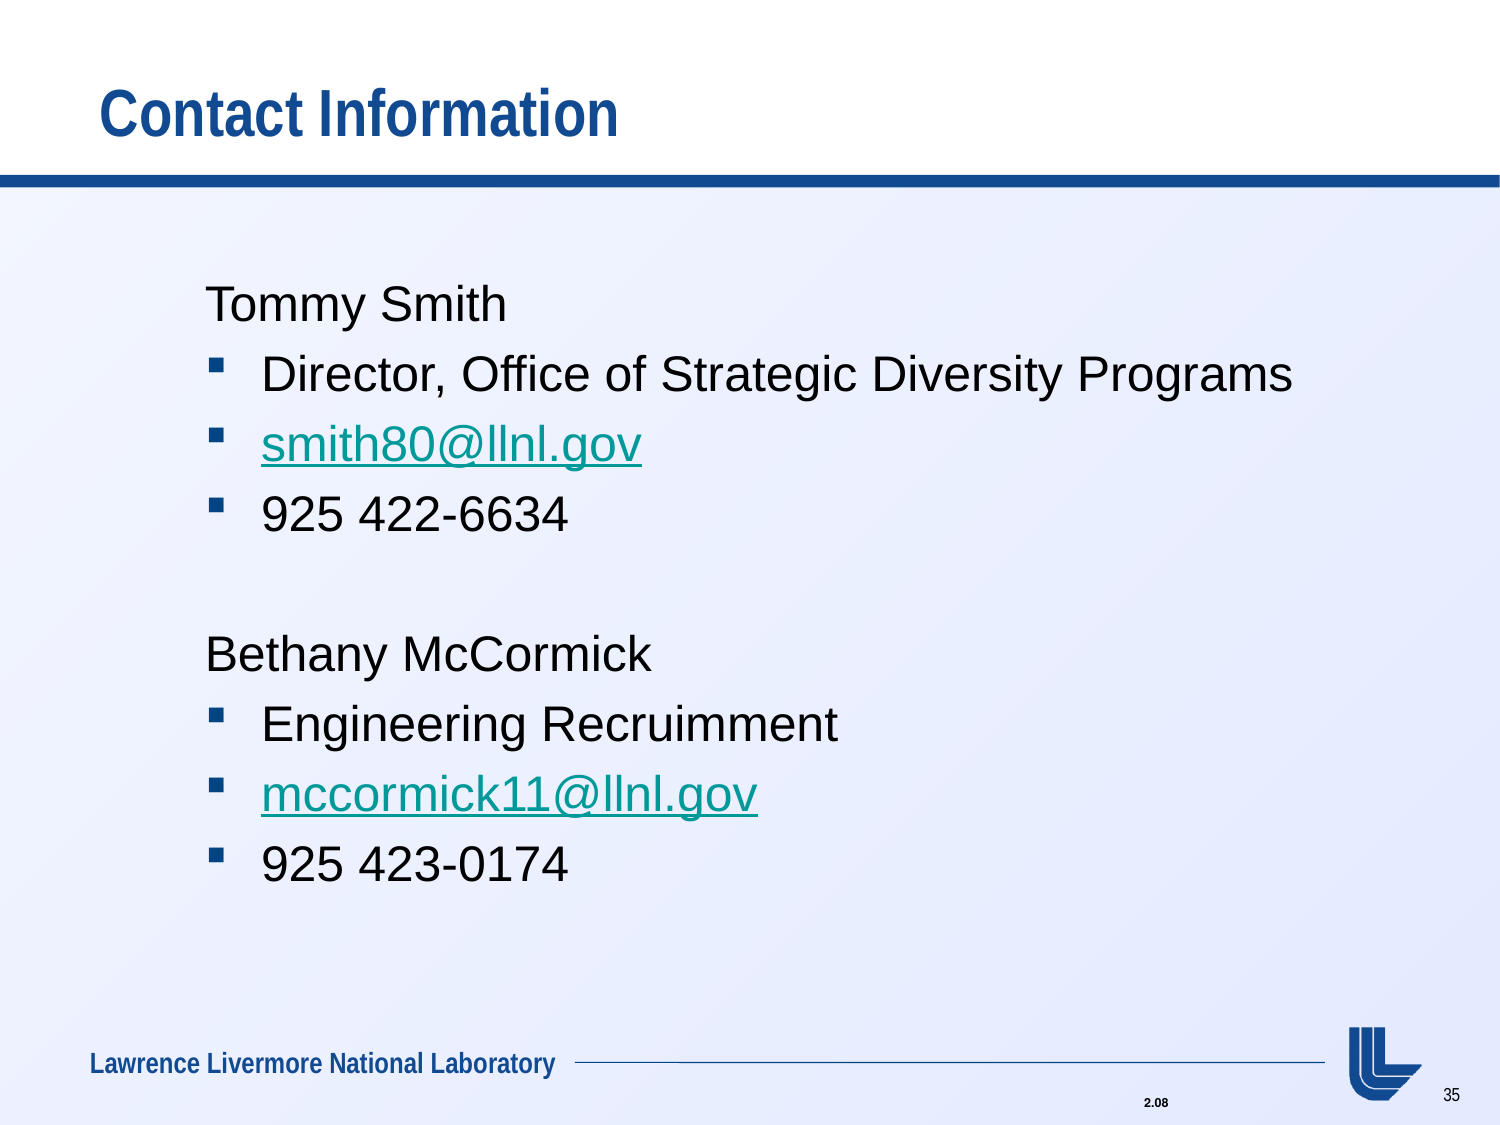

# Contact Information
Tommy Smith
Director, Office of Strategic Diversity Programs
smith80@llnl.gov
925 422-6634

Bethany McCormick
Engineering Recruimment
mccormick11@llnl.gov
925 423-0174